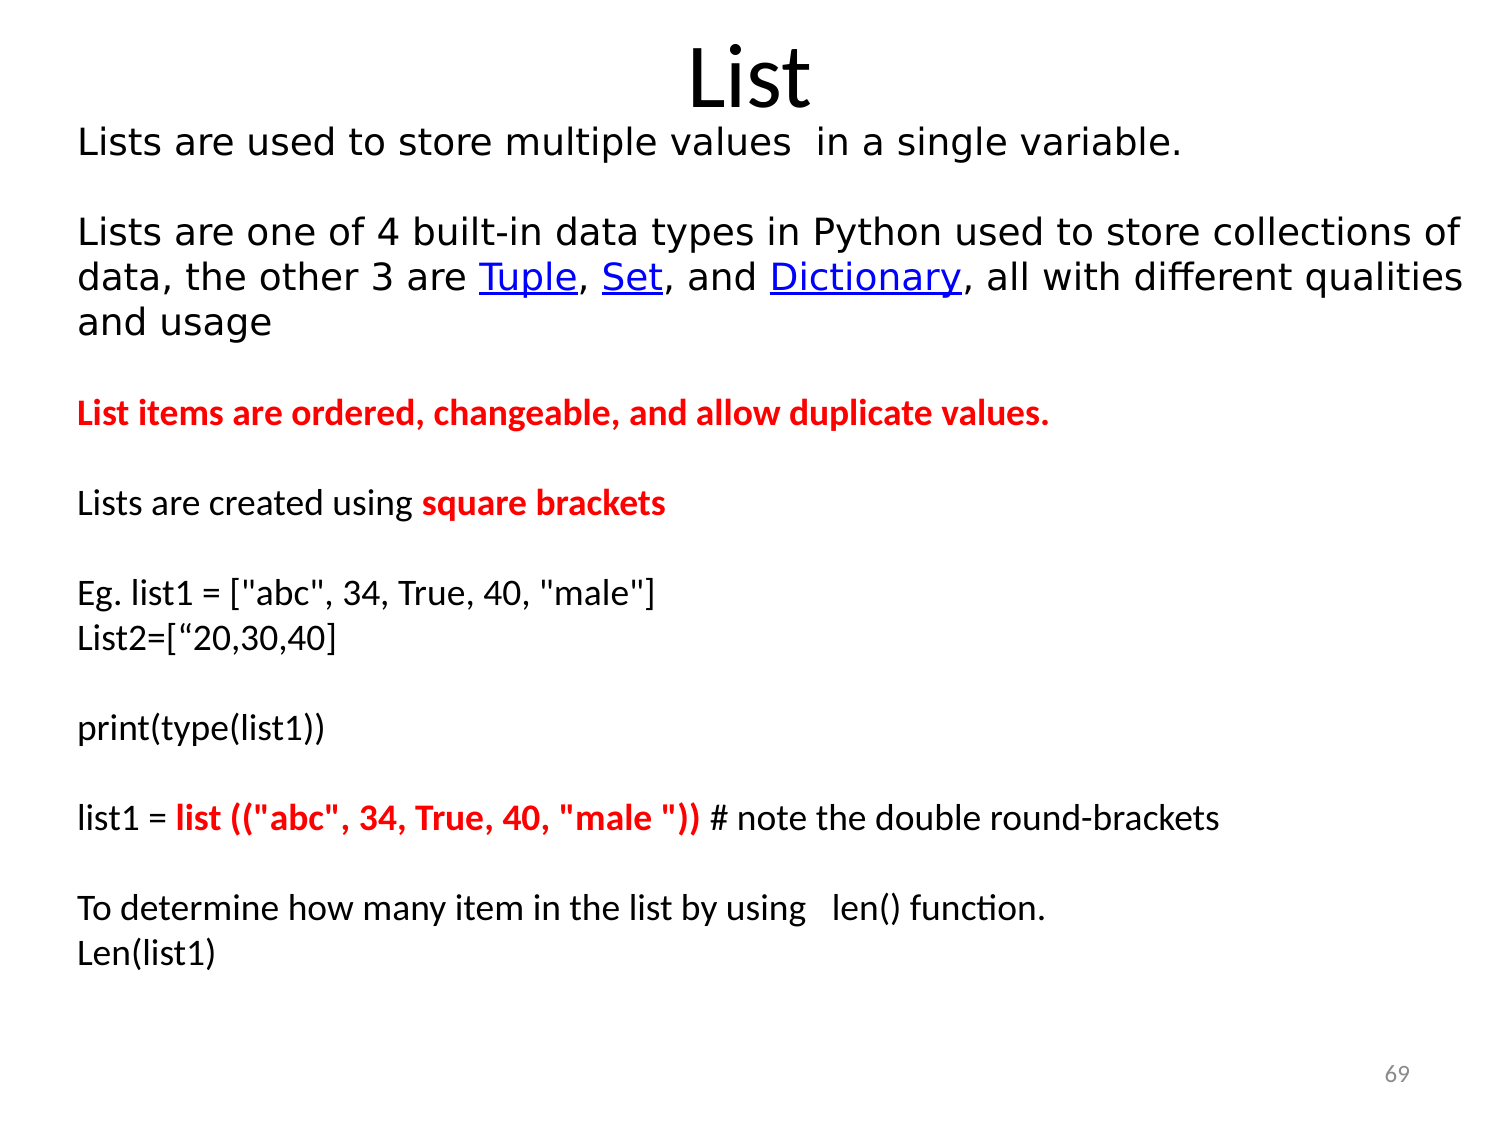

# List
Lists are used to store multiple values  in a single variable.

Lists are one of 4 built-in data types in Python used to store collections of data, the other 3 are Tuple, Set, and Dictionary, all with different qualities and usage

List items are ordered, changeable, and allow duplicate values.

Lists are created using square brackets

Eg. list1 = ["abc", 34, True, 40, "male"]
List2=[“20,30,40]

print(type(list1))

list1 = list (("abc", 34, True, 40, "male ")) # note the double round-brackets

To determine how many item in the list by using   len() function.
Len(list1)

69